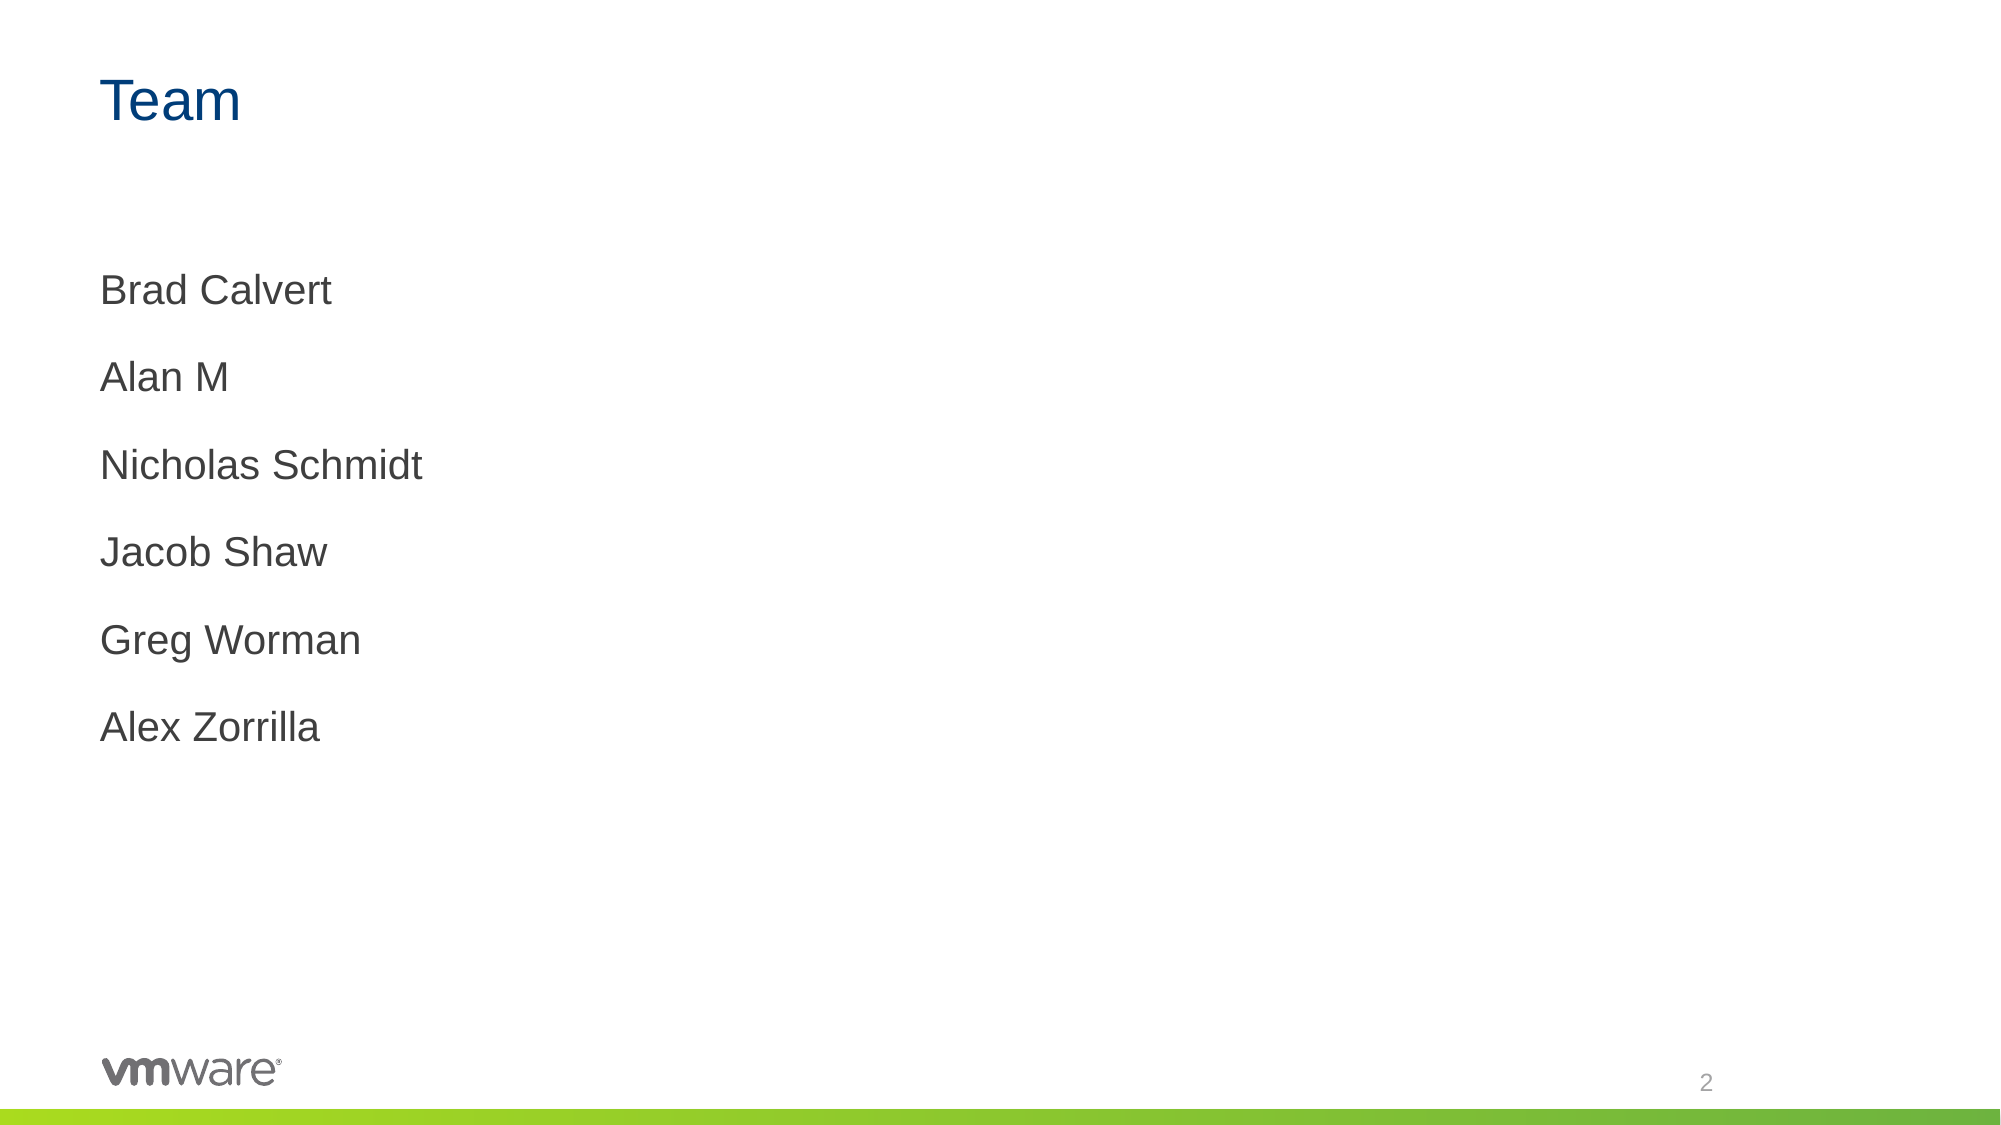

# Team
Brad Calvert
Alan M
Nicholas Schmidt
Jacob Shaw
Greg Worman
Alex Zorrilla

2